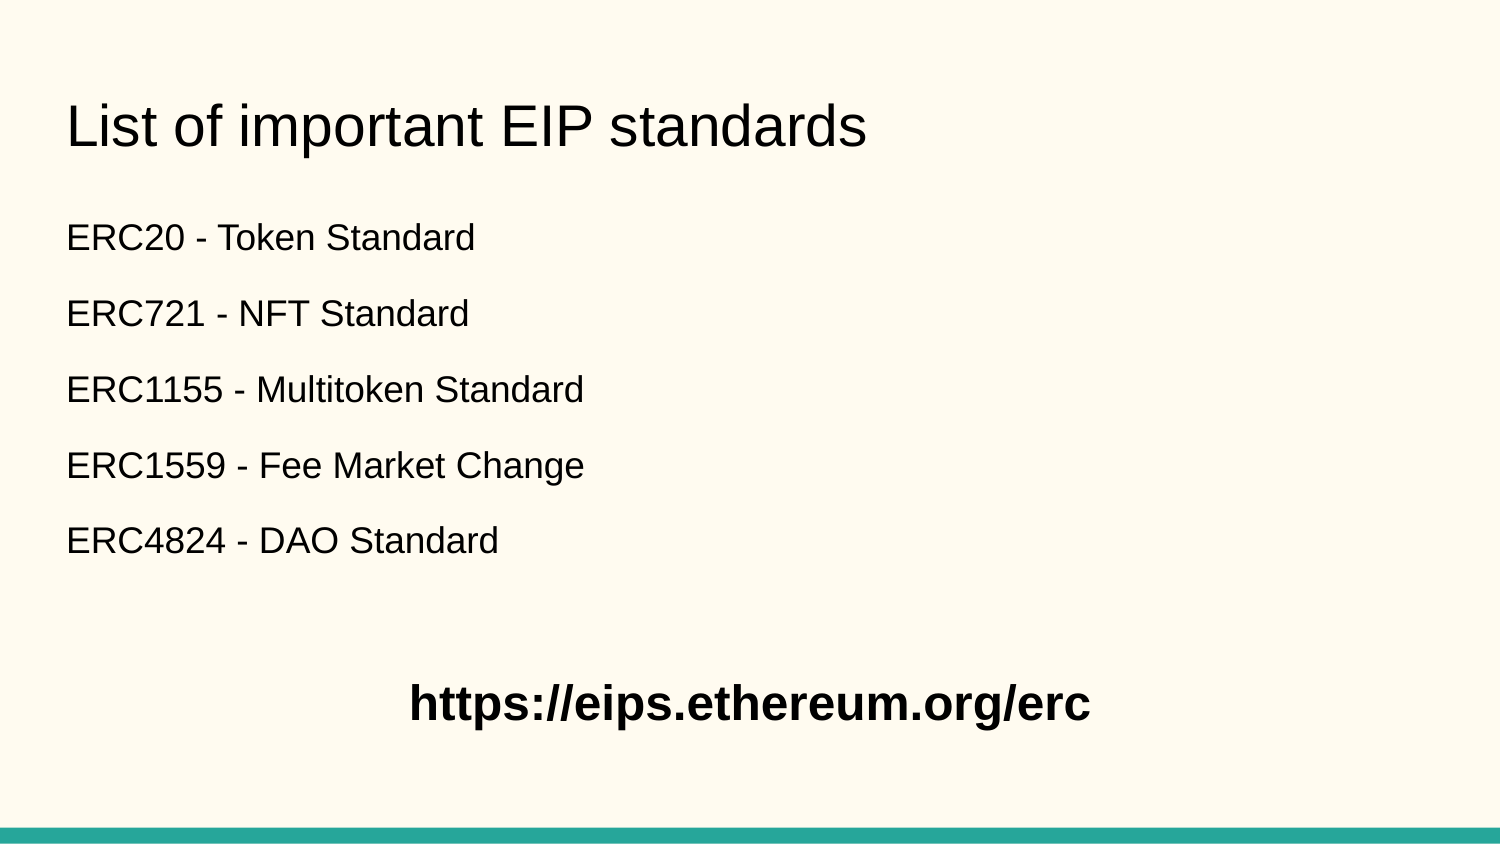

# List of important EIP standards
ERC20 - Token Standard
ERC721 - NFT Standard
ERC1155 - Multitoken Standard
ERC1559 - Fee Market Change
ERC4824 - DAO Standard

https://eips.ethereum.org/erc